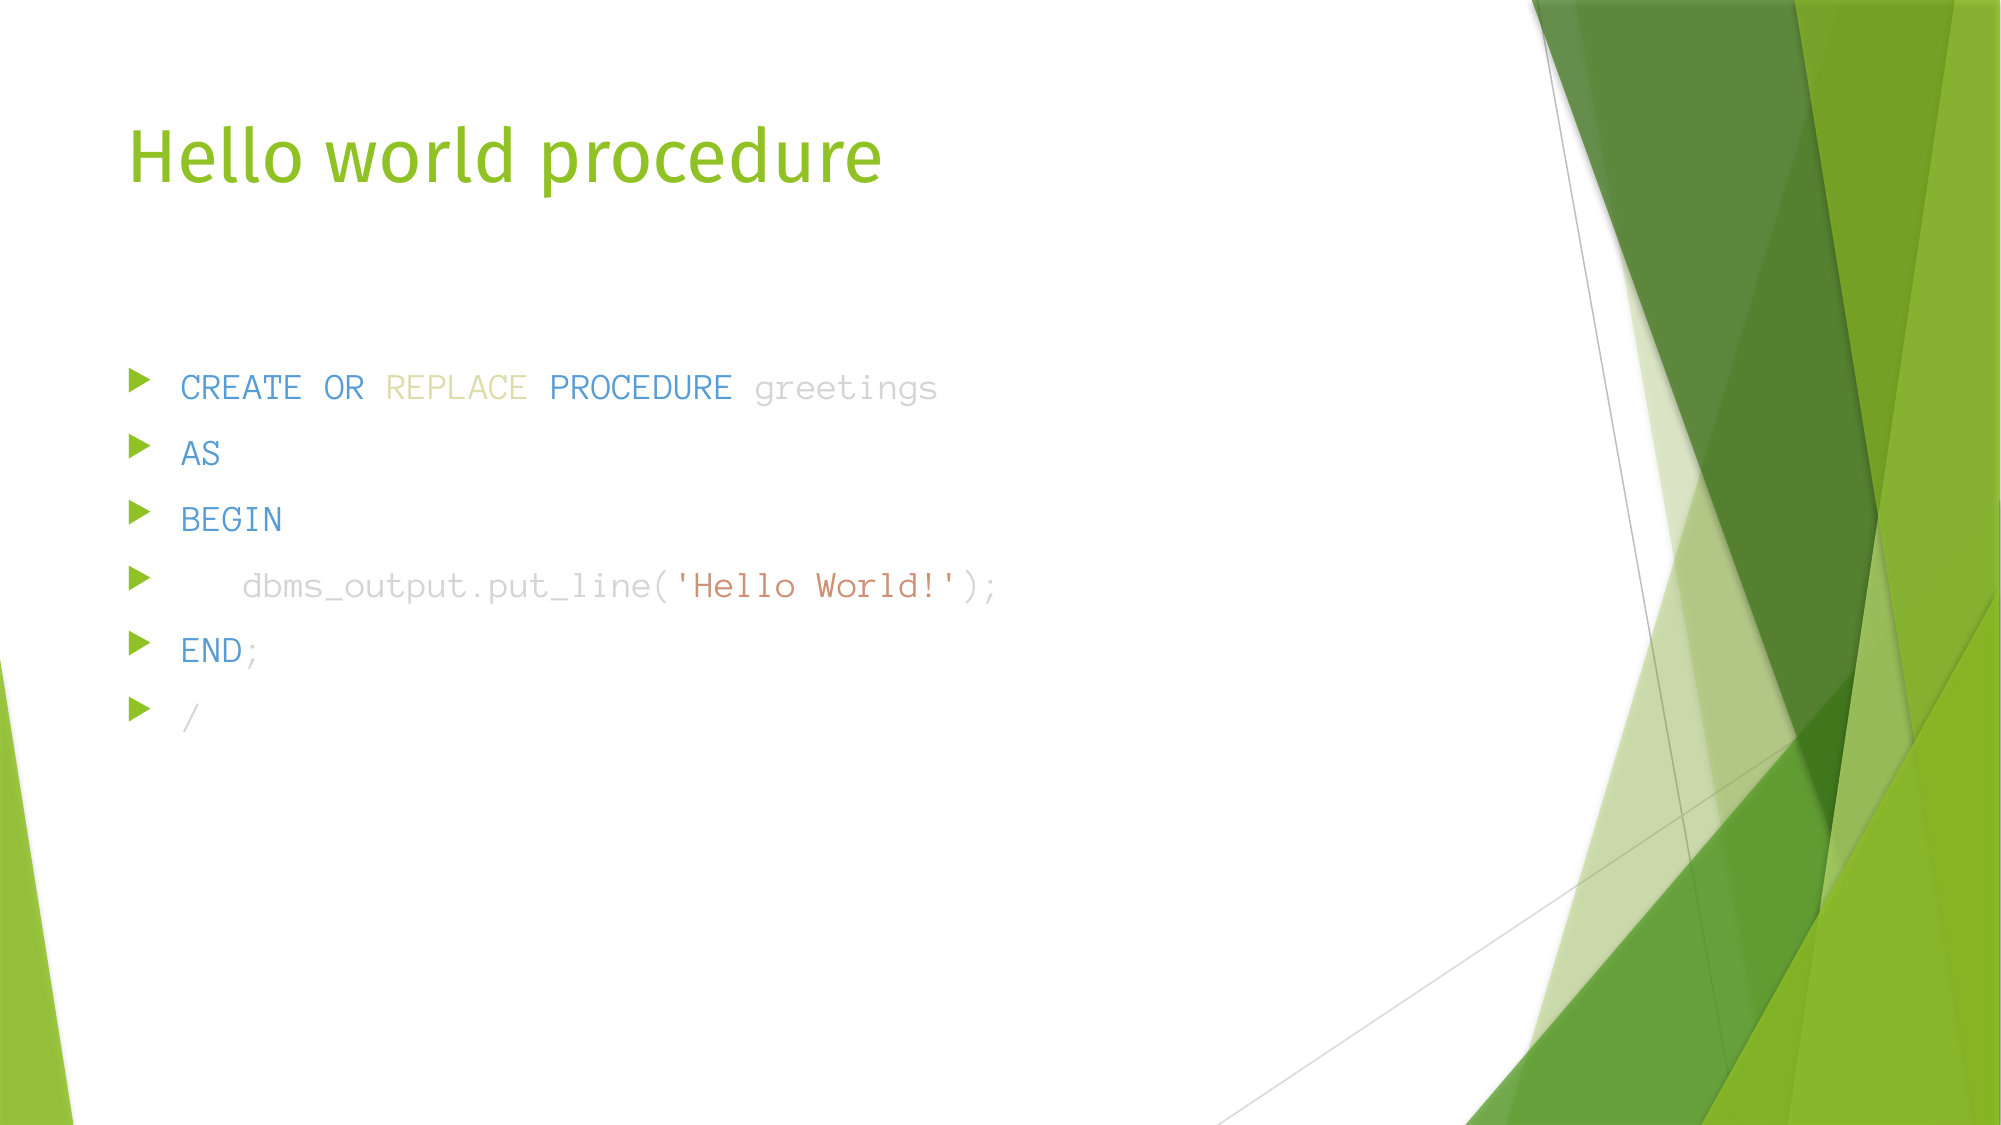

# Hello world procedure
CREATE OR REPLACE PROCEDURE greetings
AS
BEGIN
   dbms_output.put_line('Hello World!');
END;
/